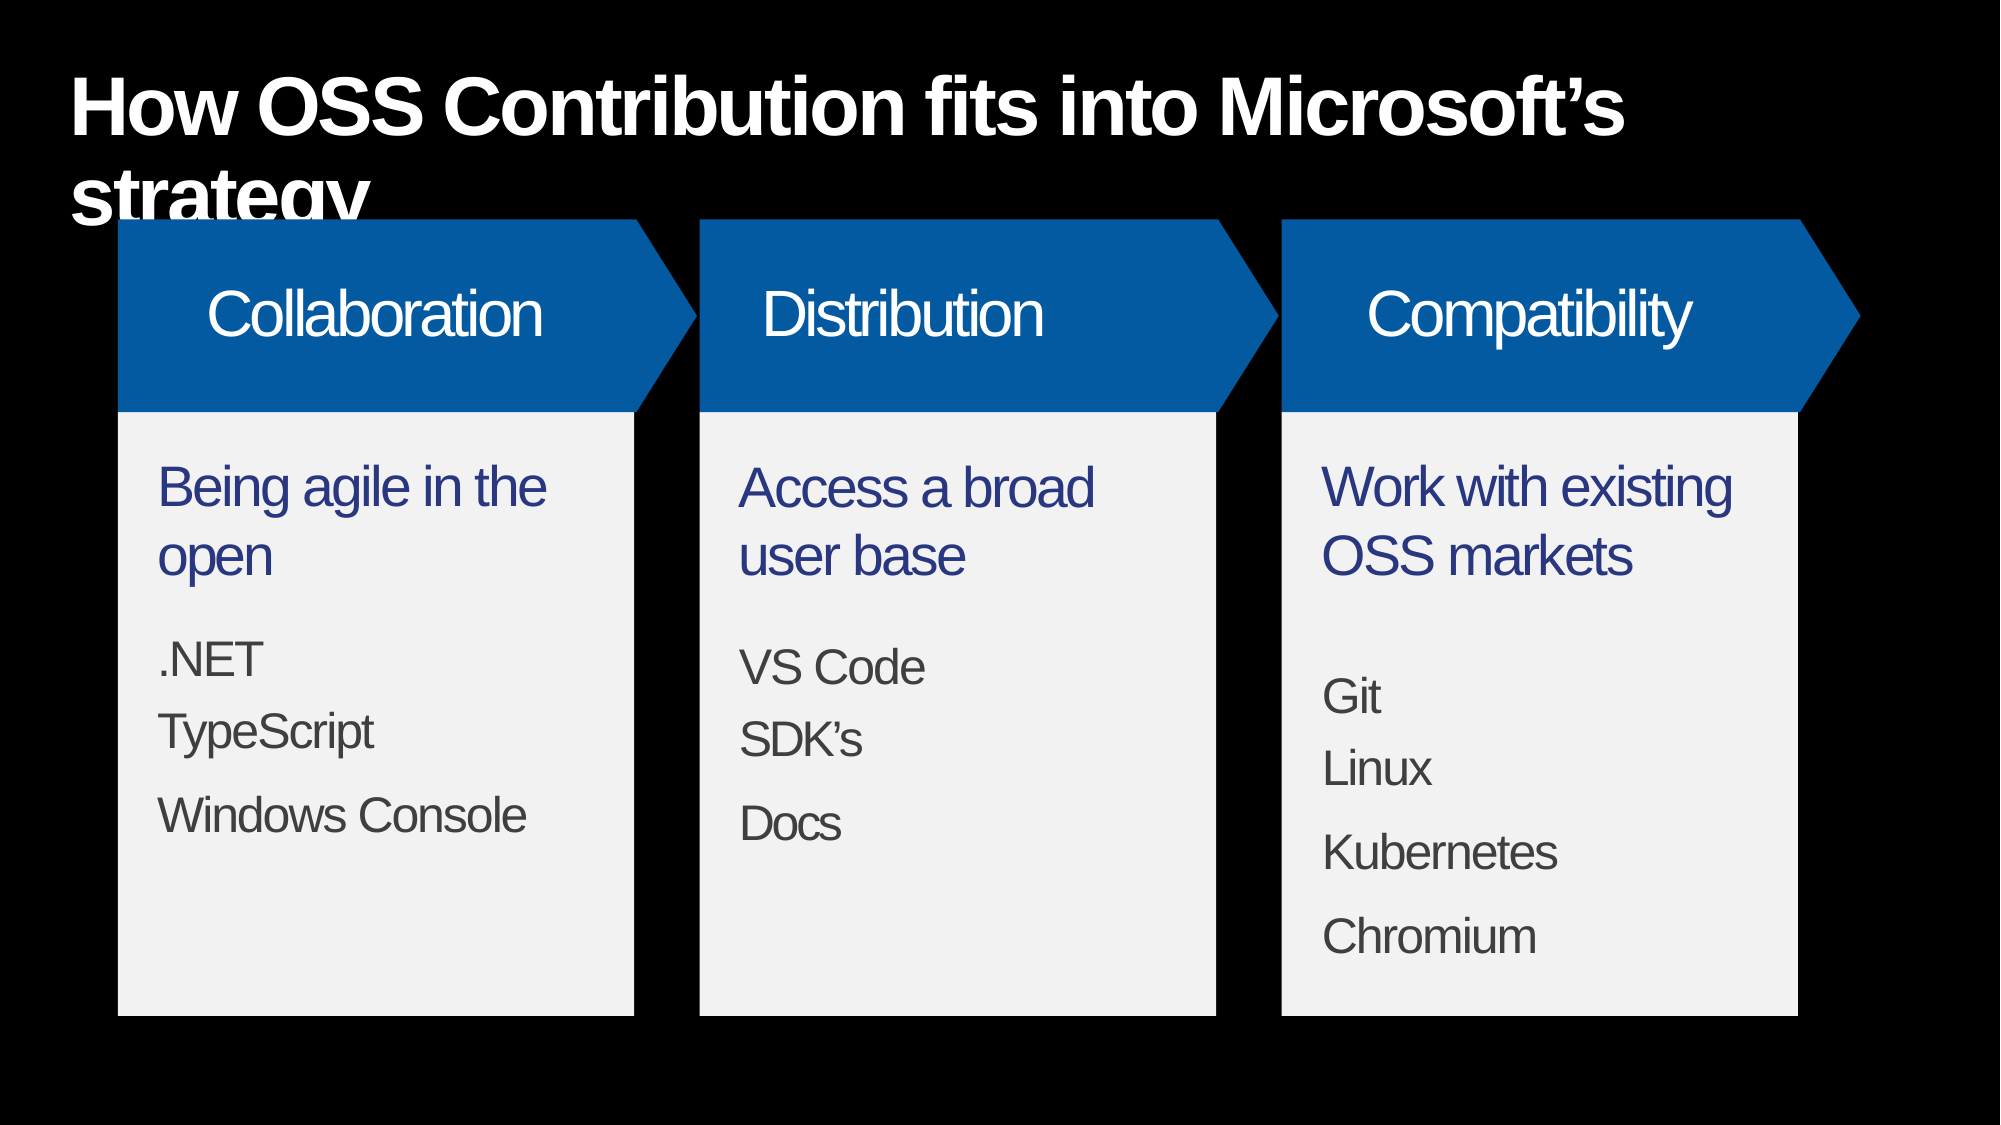

# How OSS Contribution fits into Microsoft’s strategy

Distribution
Collaboration
Compatibility

Being agile in the open
.NET
TypeScript
Windows Console

Work with existing OSS markets

Git
Linux
Kubernetes
Chromium
Access a broad user base

VS Code
SDK’s
Docs